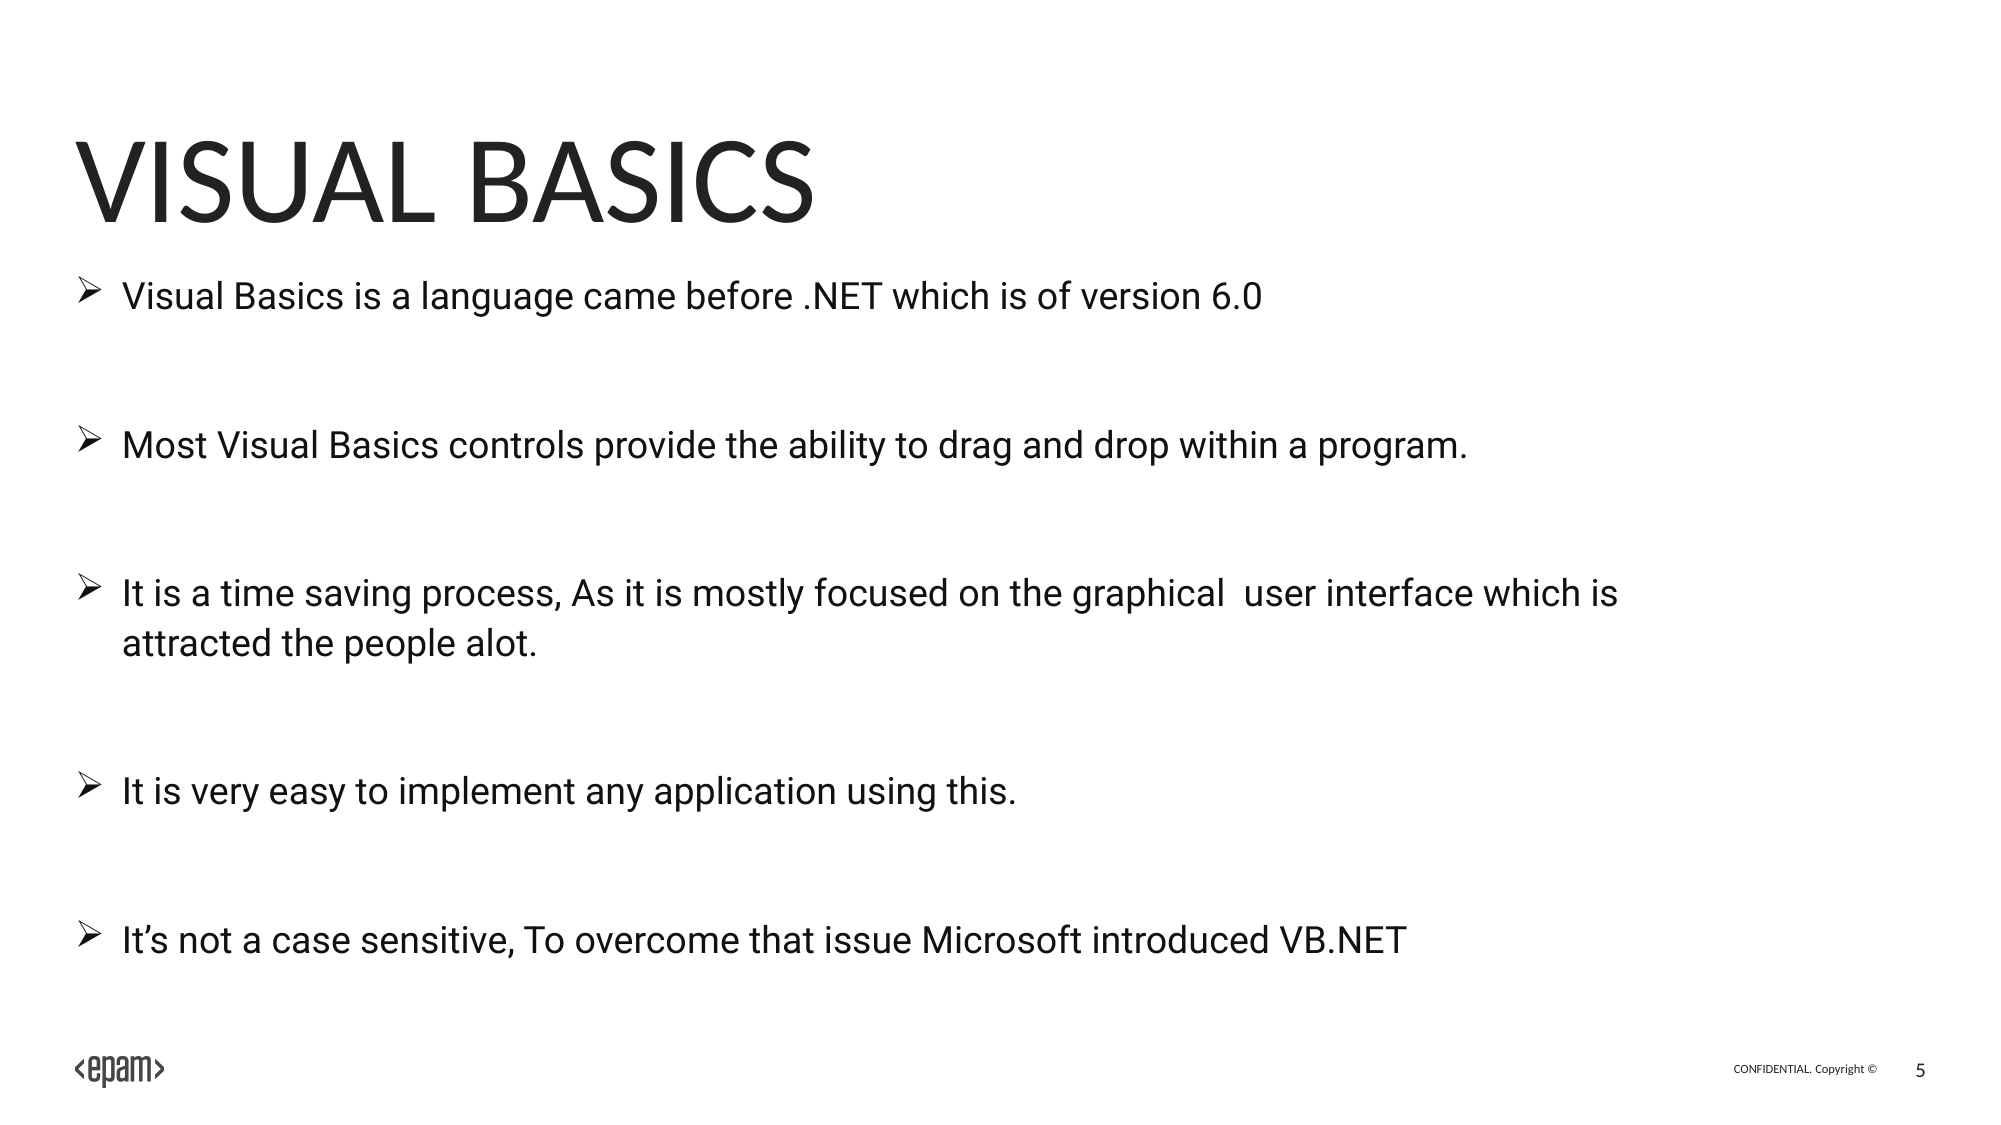

# VISUAL BASICS
Visual Basics is a language came before .NET which is of version 6.0

Most Visual Basics controls provide the ability to drag and drop within a program.

It is a time saving process, As it is mostly focused on the graphical  user interface which is attracted the people alot.

It is very easy to implement any application using this.

It’s not a case sensitive, To overcome that issue Microsoft introduced VB.NET

  wherever we like.
ke in Libraries, The overall program’s flow of control is not with us, But by the framework.